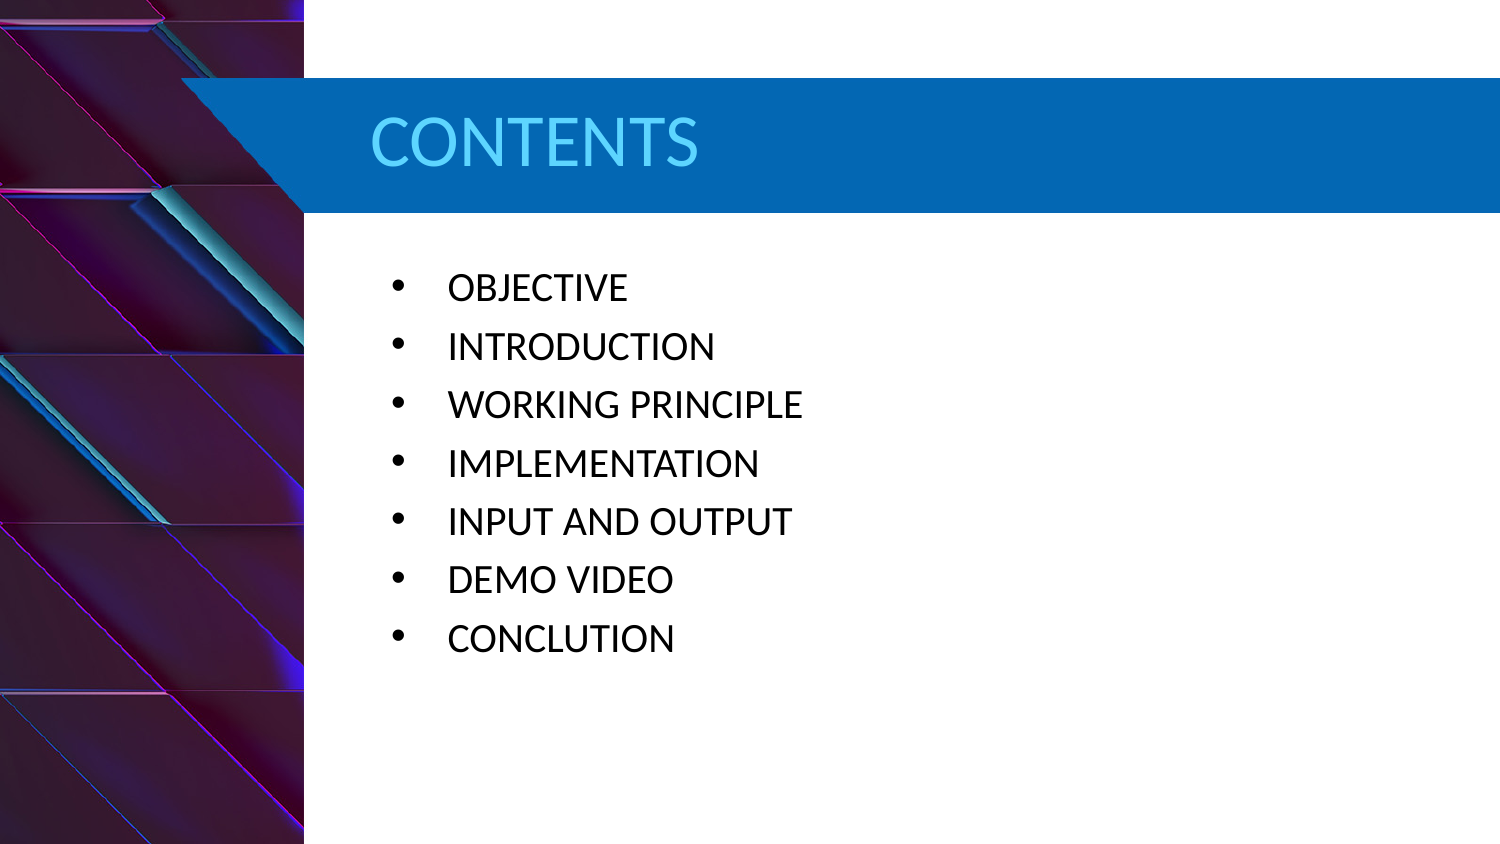

# CONTENTS
OBJECTIVE
INTRODUCTION
WORKING PRINCIPLE
IMPLEMENTATION
INPUT AND OUTPUT
DEMO VIDEO
CONCLUTION